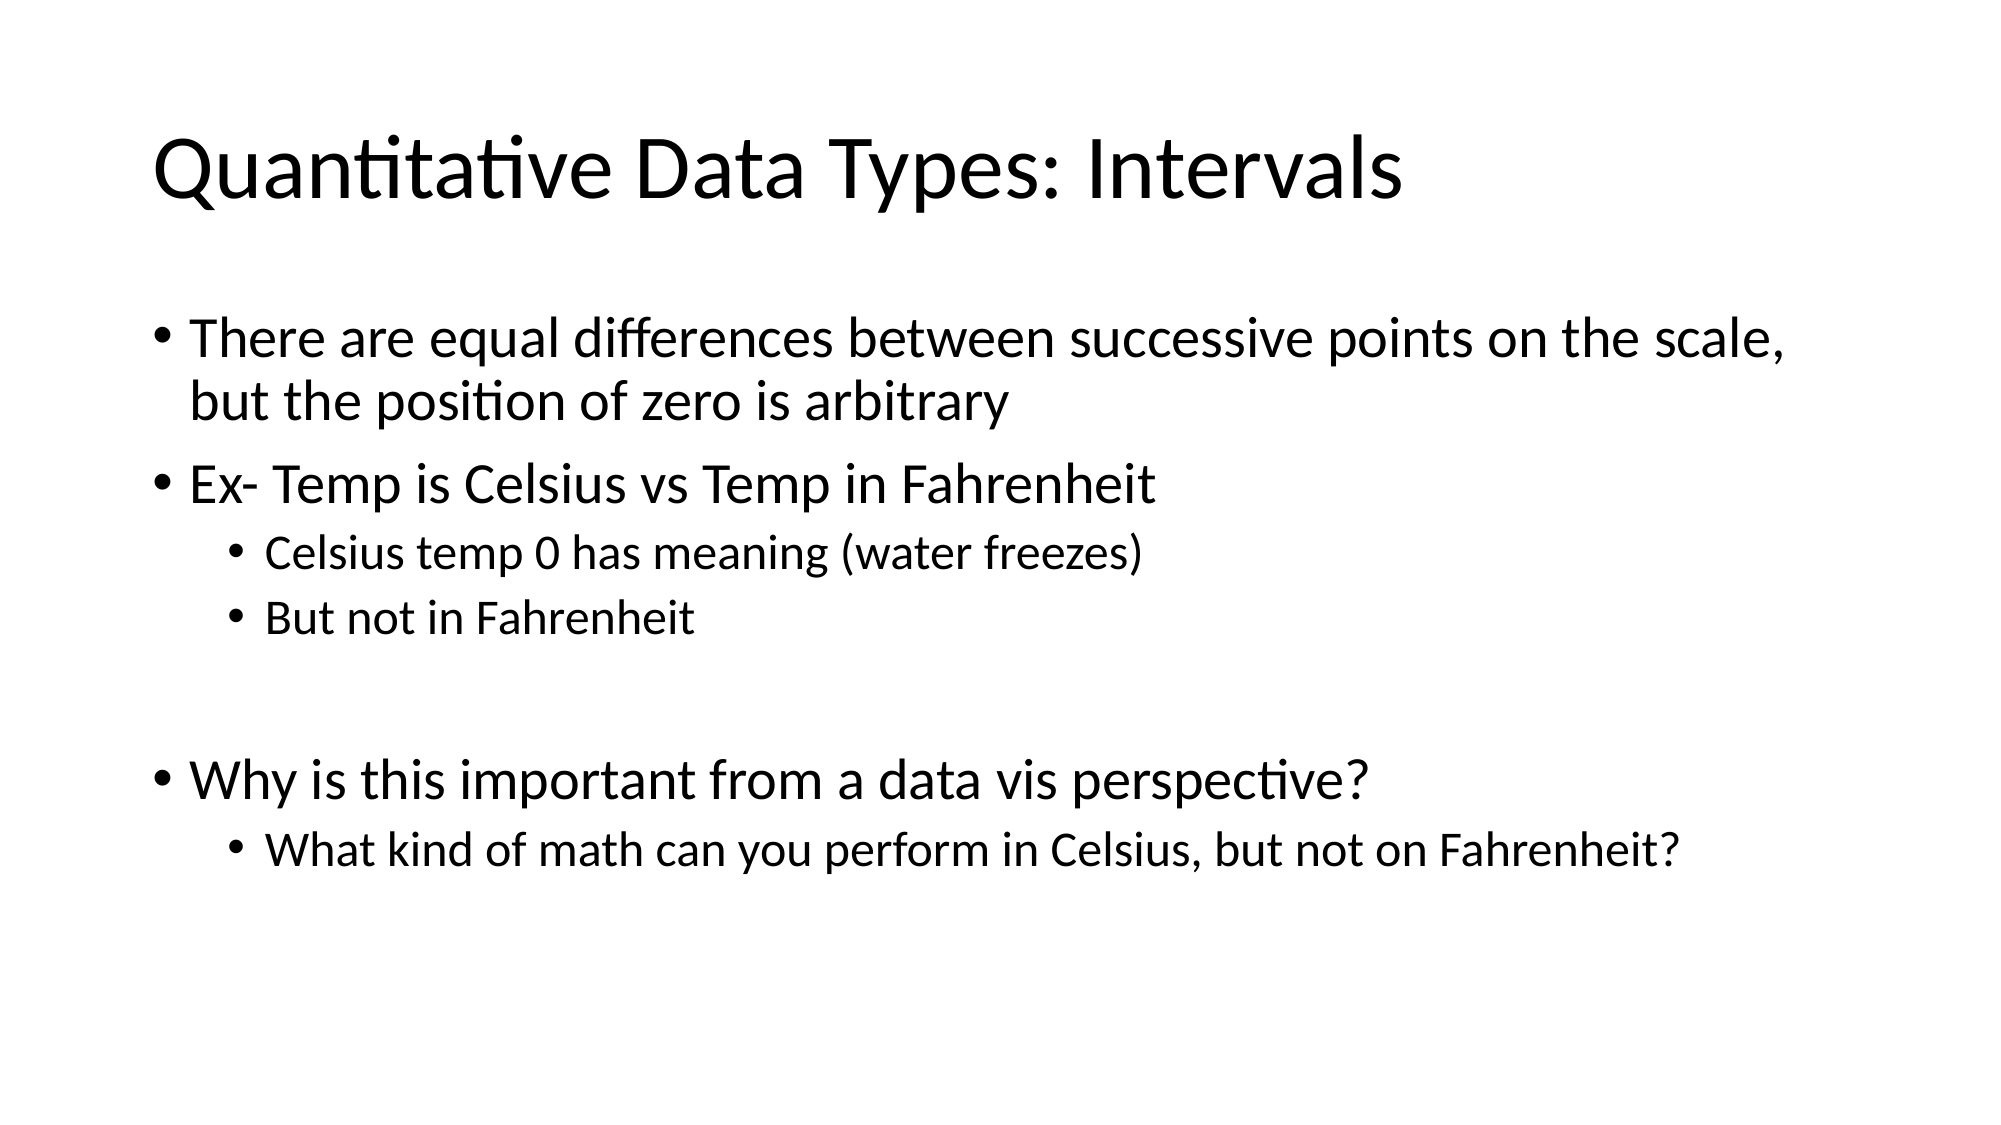

# Quantitative Data Types: Intervals
There are equal differences between successive points on the scale, but the position of zero is arbitrary
Ex- Temp is Celsius vs Temp in Fahrenheit
Celsius temp 0 has meaning (water freezes)
But not in Fahrenheit

Why is this important from a data vis perspective?
What kind of math can you perform in Celsius, but not on Fahrenheit?